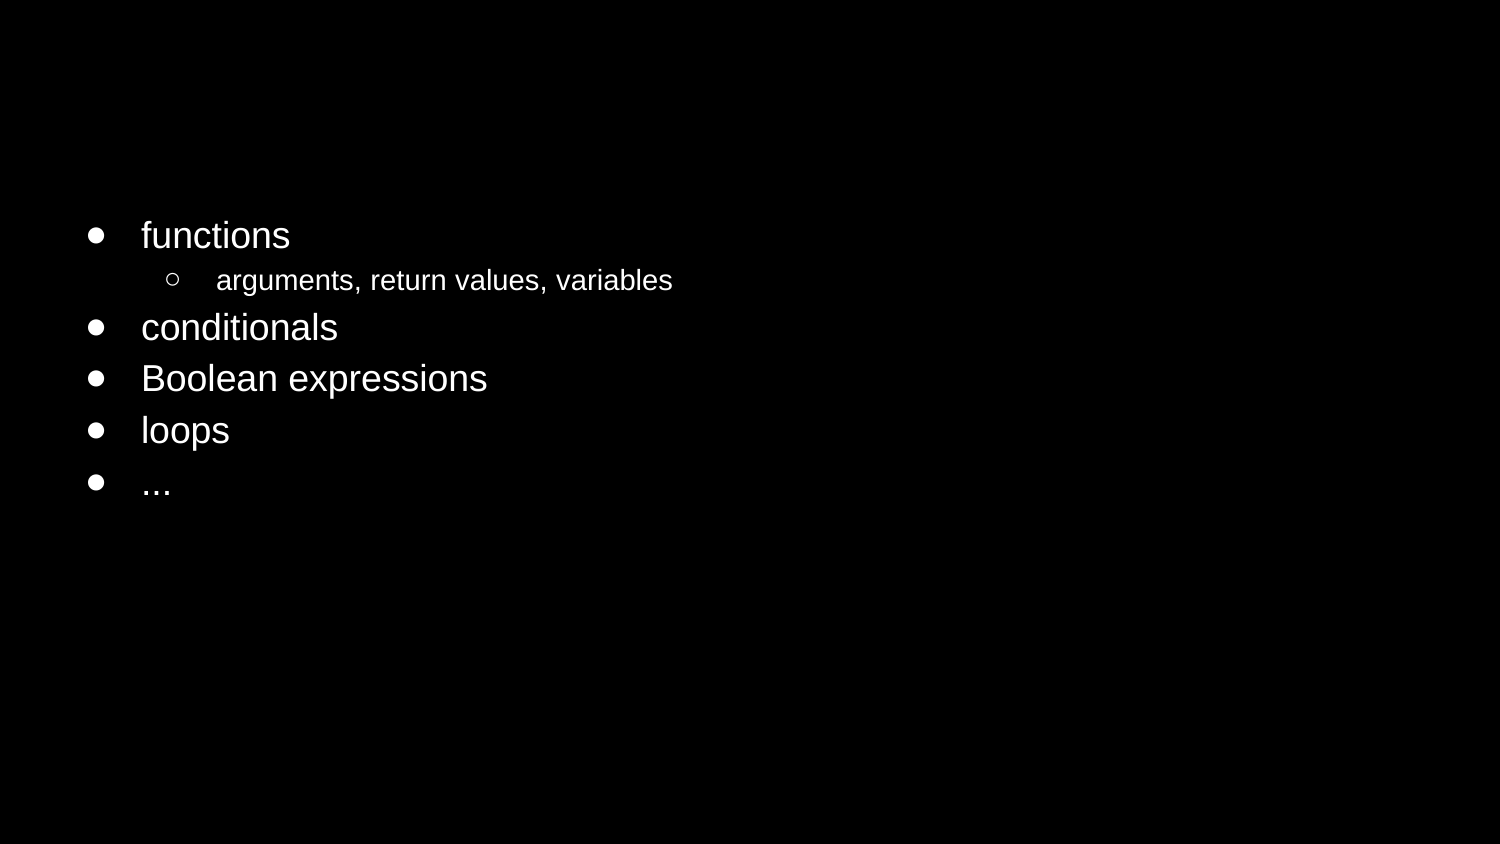

functions
arguments, return values, variables
conditionals
Boolean expressions
loops
...